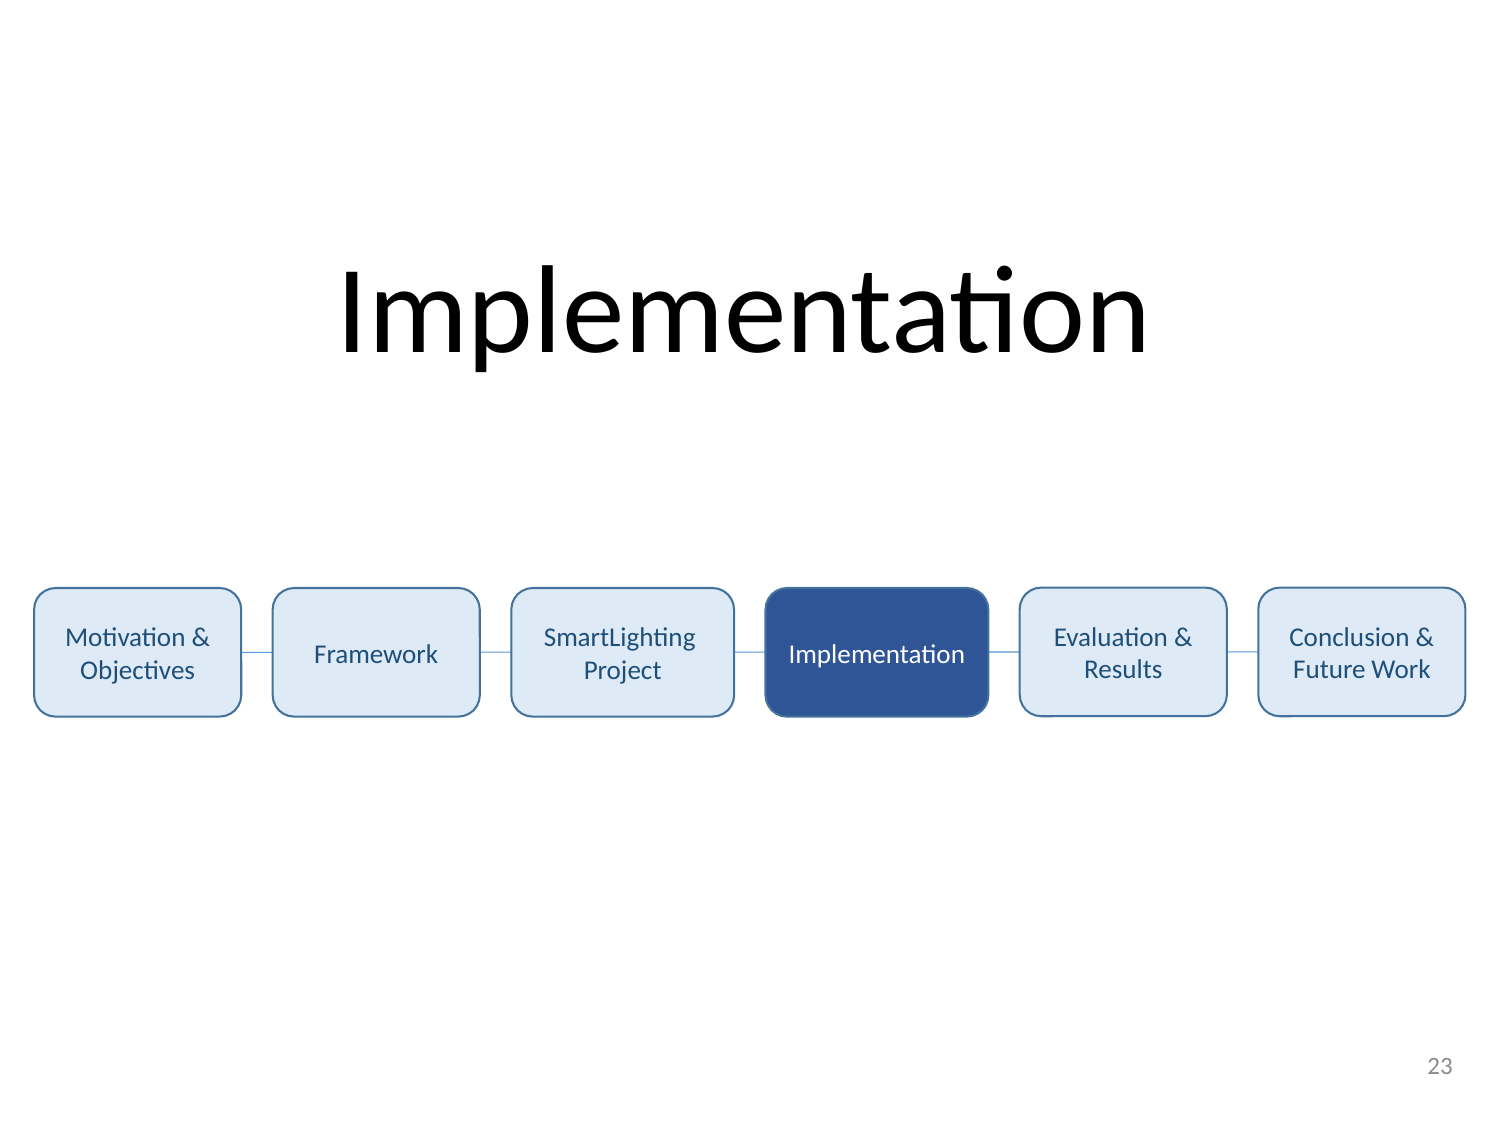

Implementation
Evaluation & Results
Conclusion & Future Work
Implementation
SmartLighting
Project
Framework
Motivation & Objectives
23